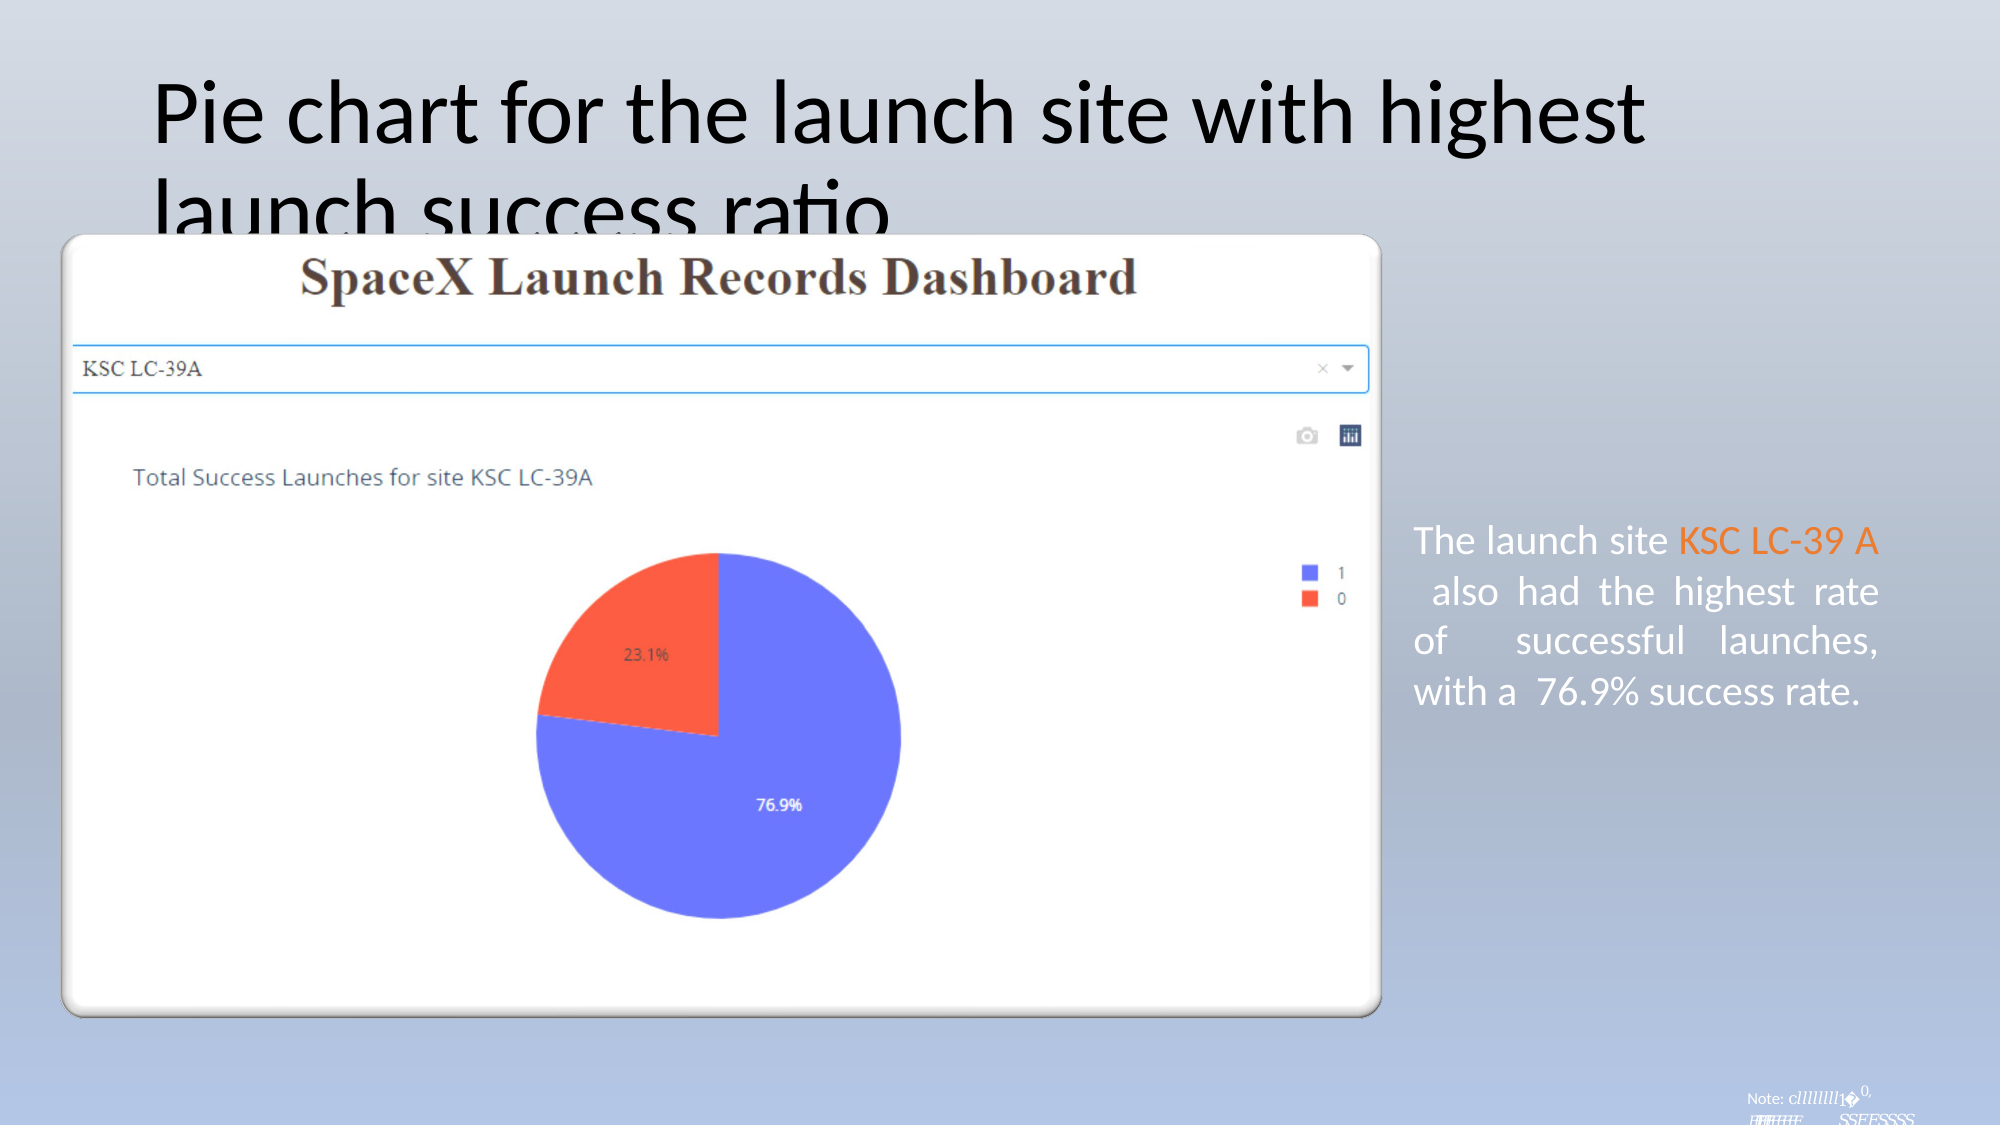

# Pie chart for the launch site with highest  launch success ratio

The launch site KSC LC-39 A  also had the highest rate of  successful launches, with a  76.9% success rate.
Note: c𝑙𝑙𝑙𝑙𝑙𝑙𝑙𝑙 �0, 𝐹𝐹𝑙𝑙𝐹𝐹𝑙𝑙𝐹𝐹𝐹𝐹𝐹𝐹
1, 𝑆𝑆𝐹𝐹𝑆𝑆𝑆𝑆𝐹𝐹𝑙𝑙𝑙𝑙